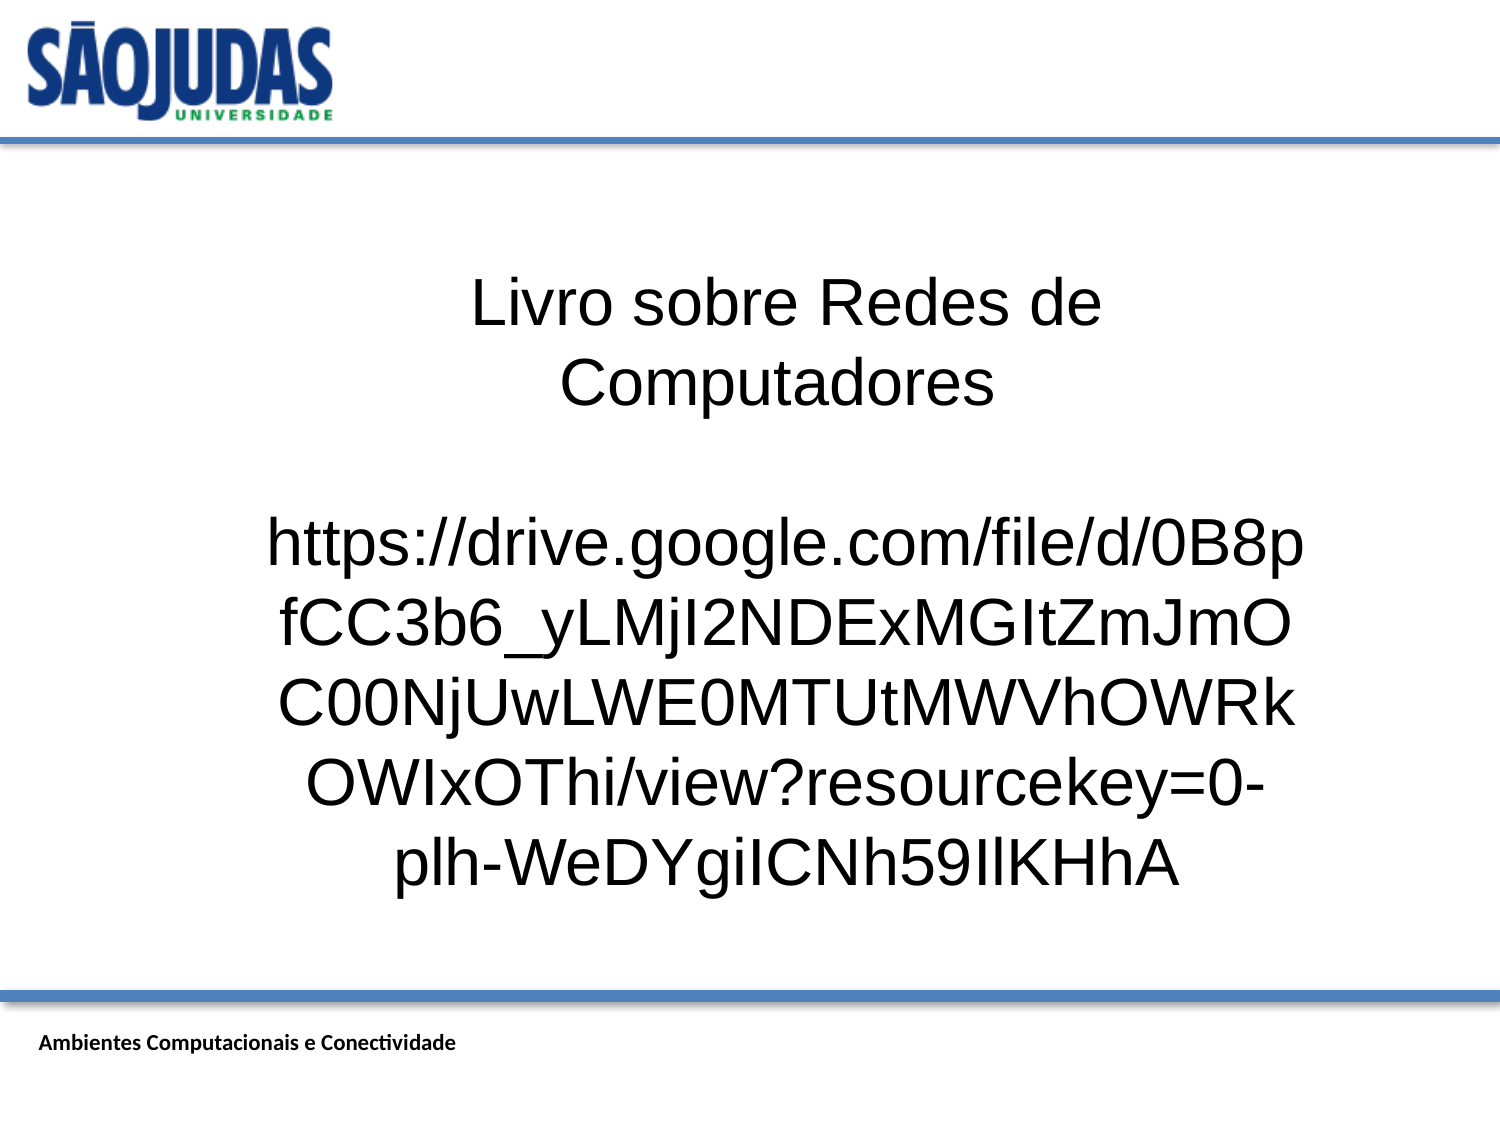

# Livro sobre Redes de Computadores https://drive.google.com/file/d/0B8pfCC3b6_yLMjI2NDExMGItZmJmOC00NjUwLWE0MTUtMWVhOWRkOWIxOThi/view?resourcekey=0-plh-WeDYgiICNh59IlKHhA